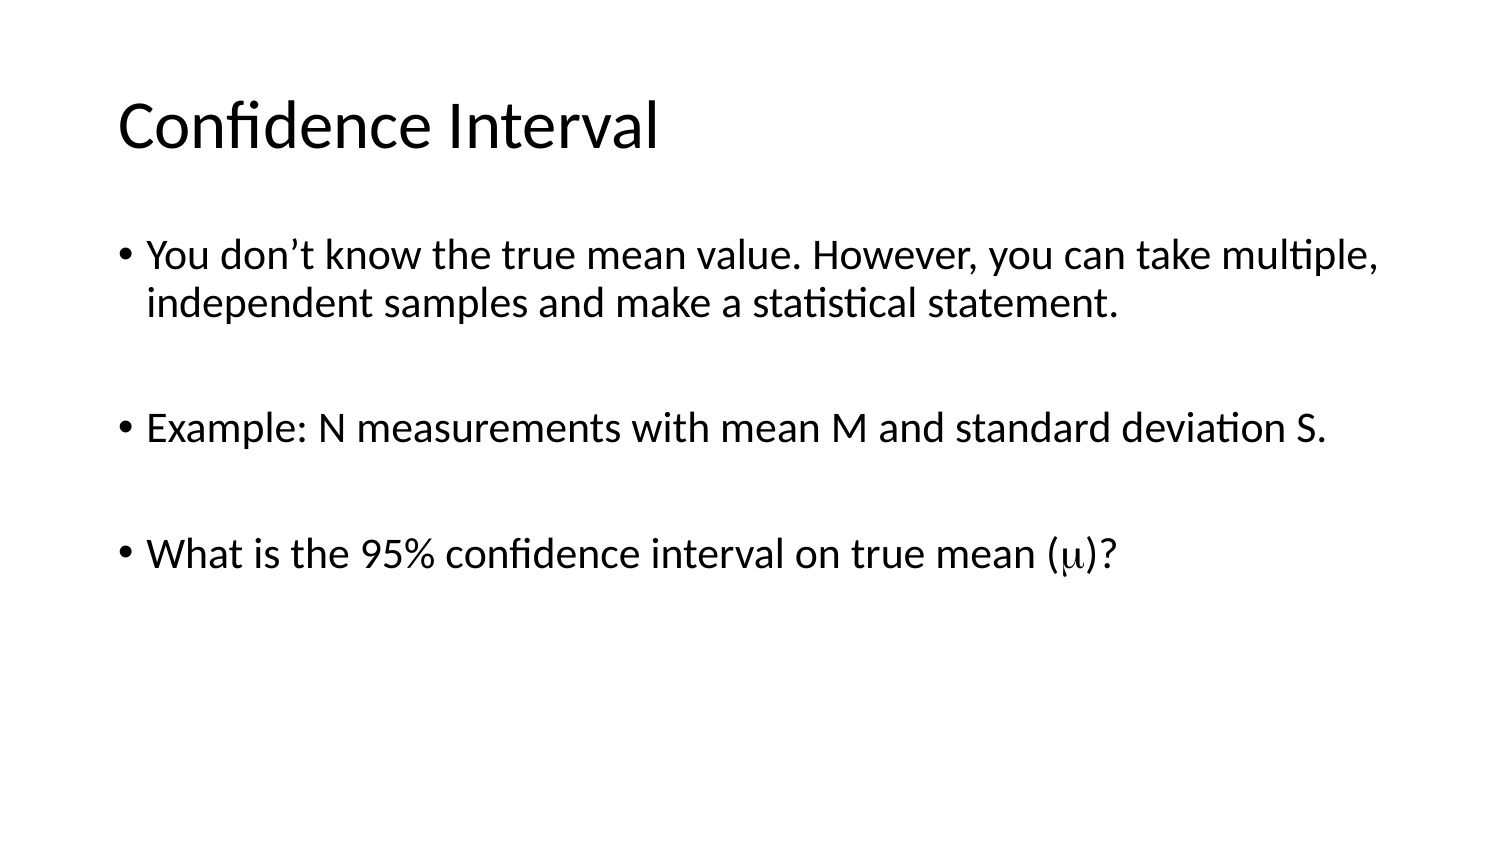

# Confidence Interval
You don’t know the true mean value. However, you can take multiple, independent samples and make a statistical statement.

Example: N measurements with mean M and standard deviation S.

What is the 95% confidence interval on true mean (μ)?